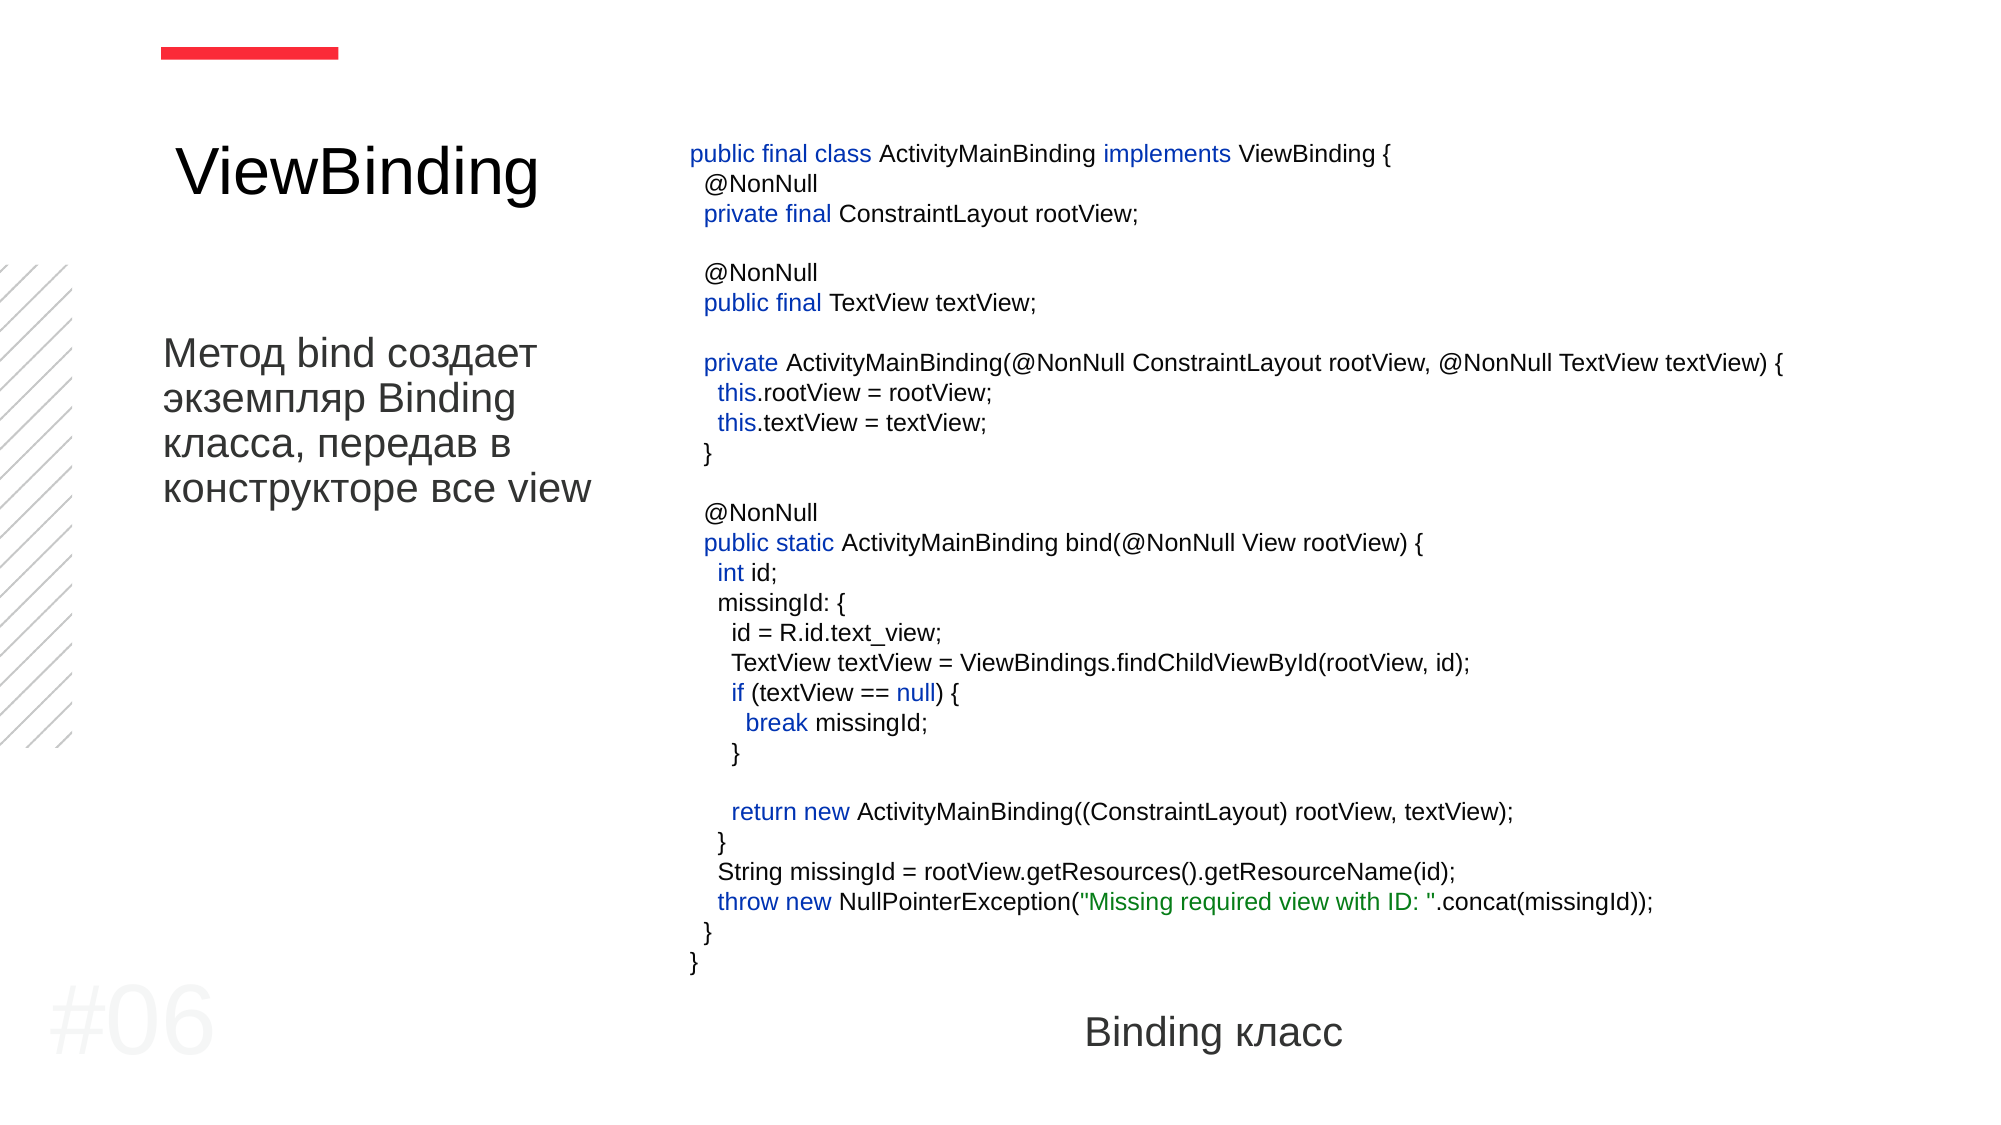

public final class ActivityMainBinding implements ViewBinding {
  @NonNull
  private final ConstraintLayout rootView;
  @NonNull
  public final TextView textView;
  private ActivityMainBinding(@NonNull ConstraintLayout rootView, @NonNull TextView textView) {
    this.rootView = rootView;
    this.textView = textView;
  }
  @NonNull
  public static ActivityMainBinding bind(@NonNull View rootView) {
    int id;
    missingId: {
      id = R.id.text_view;
      TextView textView = ViewBindings.findChildViewById(rootView, id);
      if (textView == null) {
        break missingId;
      }
      return new ActivityMainBinding((ConstraintLayout) rootView, textView);
    }
    String missingId = rootView.getResources().getResourceName(id);
    throw new NullPointerException("Missing required view with ID: ".concat(missingId));
  }
}
ViewBinding
Метод bind создает экземпляр Binding класса, передав в конструкторе все view
#06
Binding класс